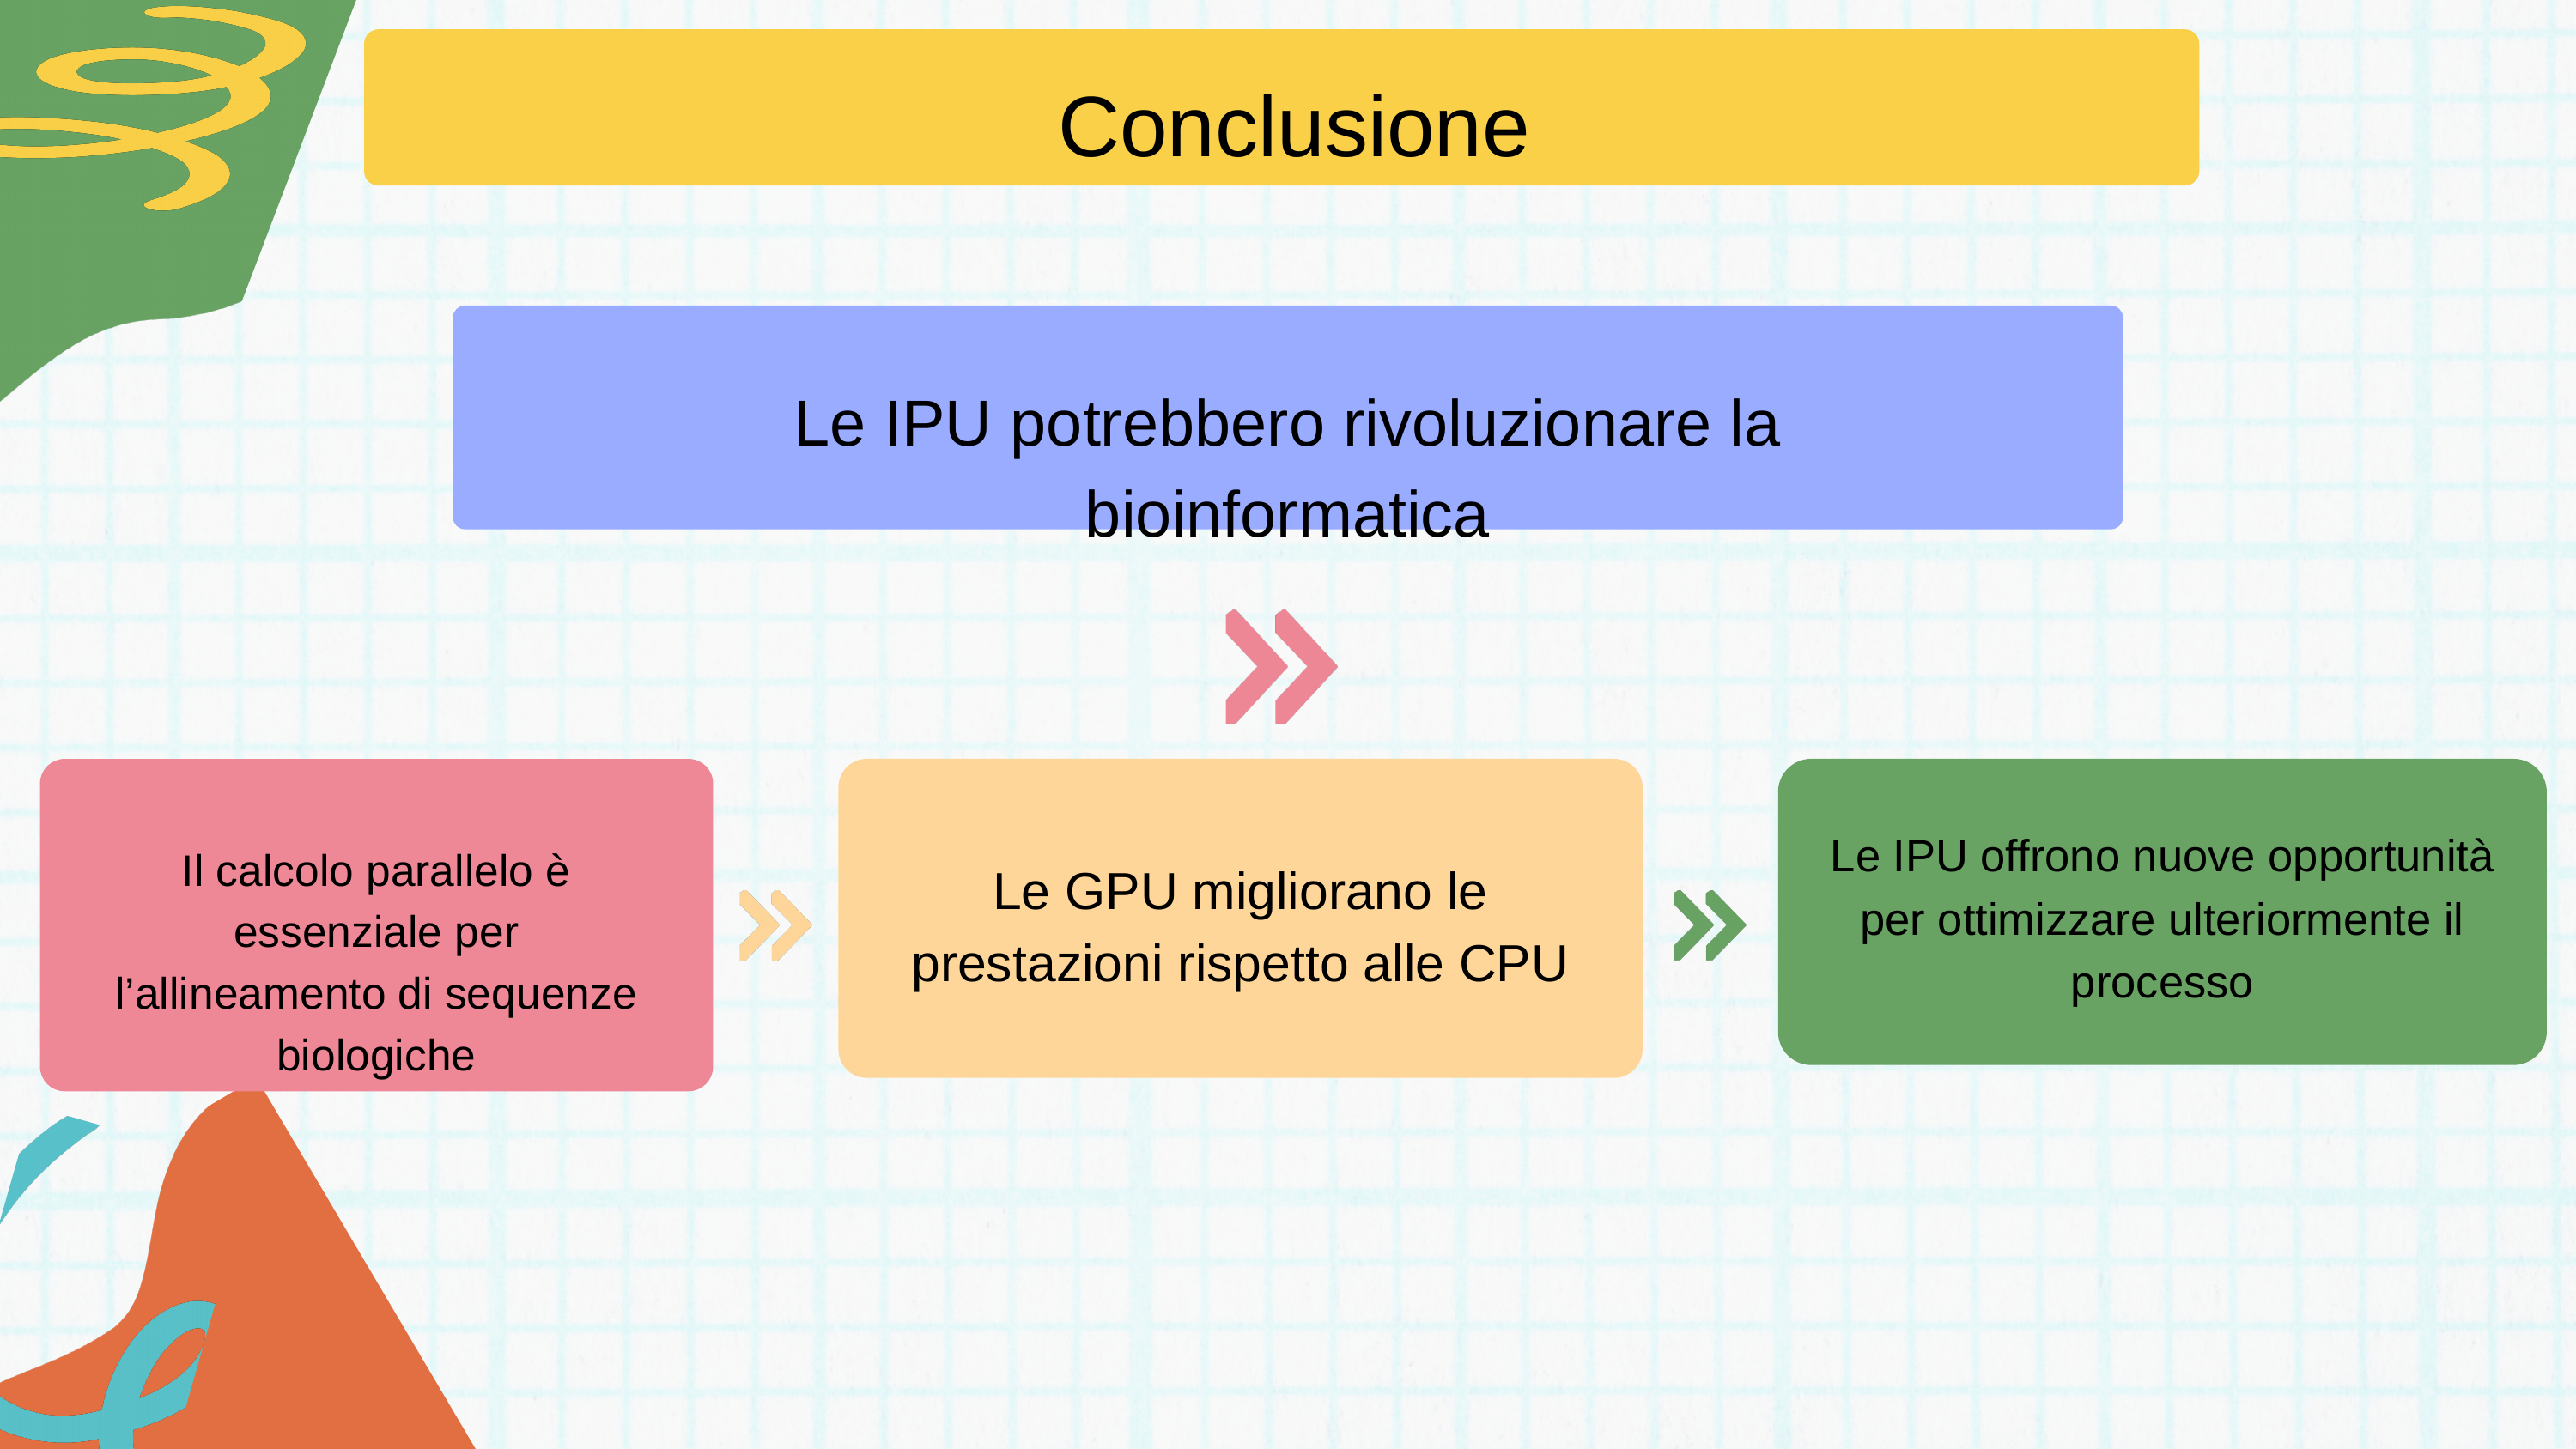

Conclusione

Le IPU potrebbero rivoluzionare la bioinformatica

Il calcolo parallelo è essenziale per l’allineamento di sequenze biologiche

Le GPU migliorano le prestazioni rispetto alle CPU

Le IPU offrono nuove opportunità per ottimizzare ulteriormente il processo